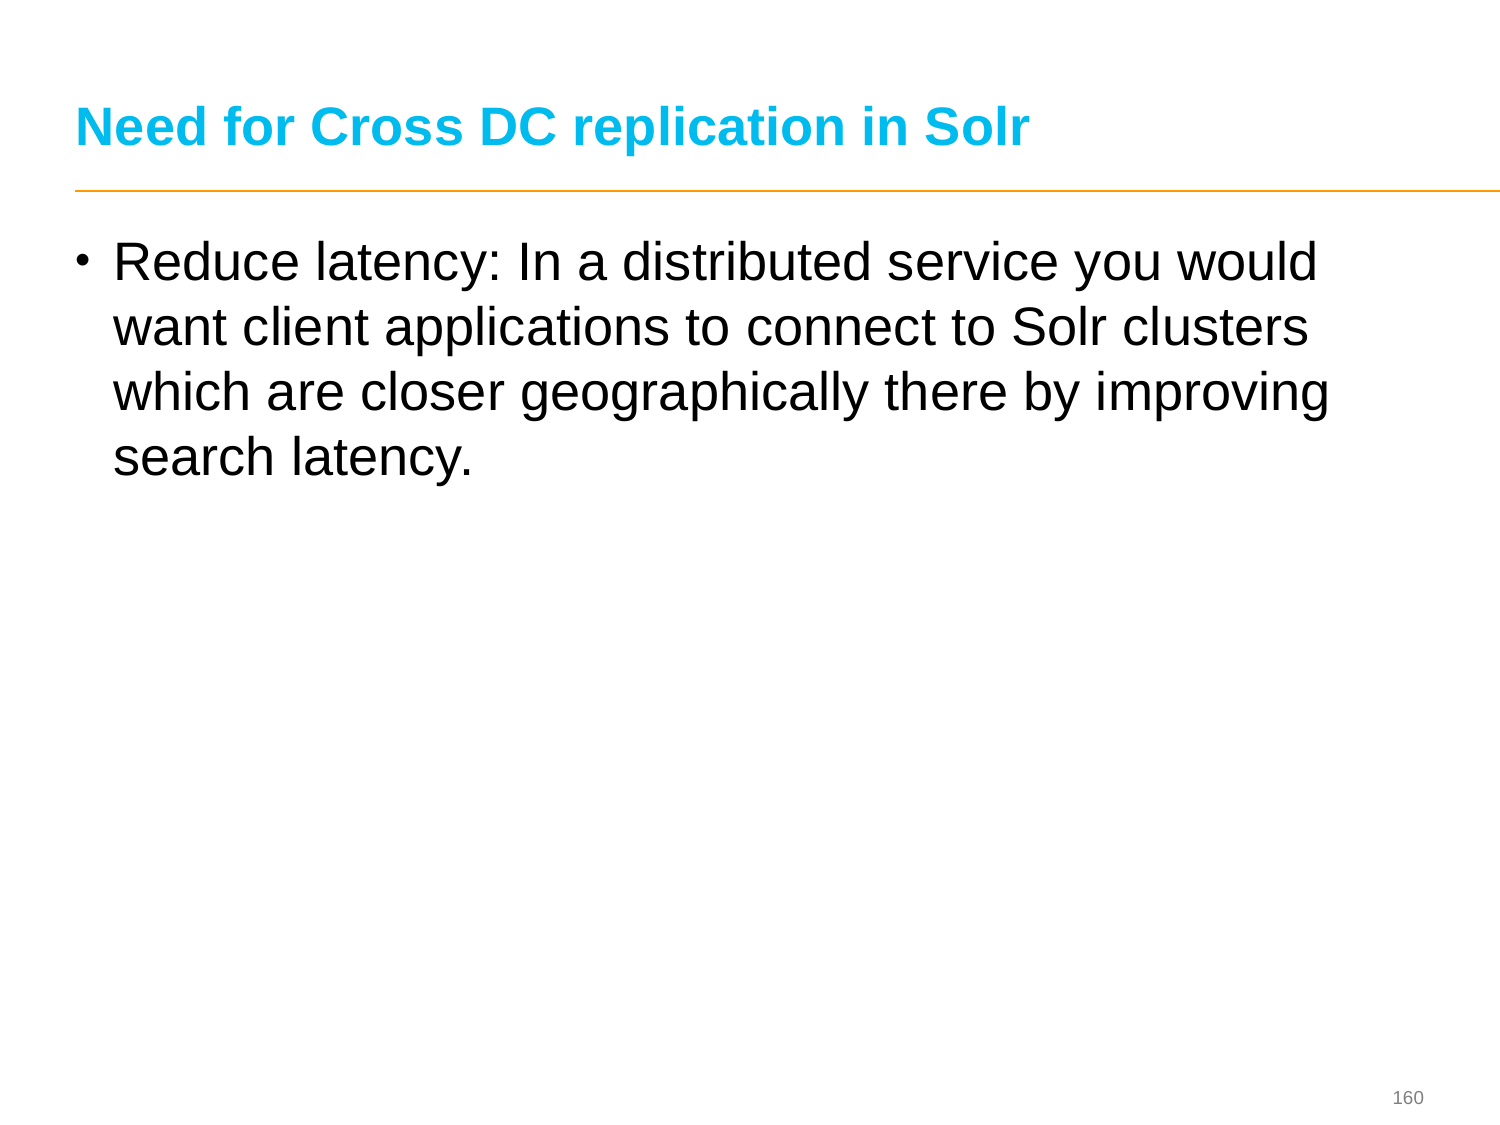

# Need for Cross DC replication in Solr
Reduce latency: In a distributed service you would want client applications to connect to Solr clusters which are closer geographically there by improving search latency.